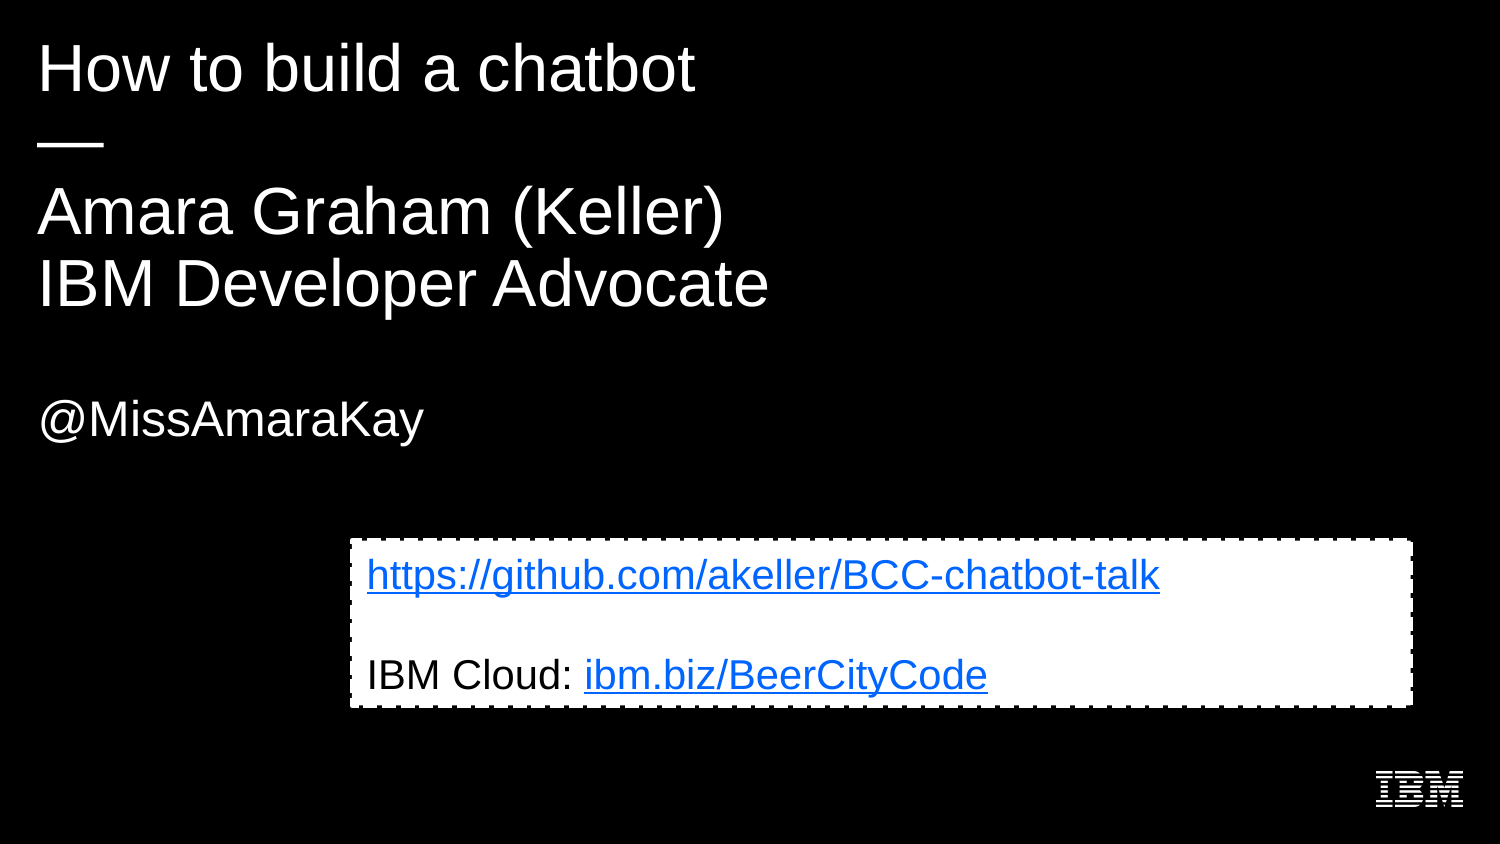

# How to build a chatbot — Amara Graham (Keller) IBM Developer Advocate @MissAmaraKay
https://github.com/akeller/BCC-chatbot-talk

IBM Cloud: ibm.biz/BeerCityCode